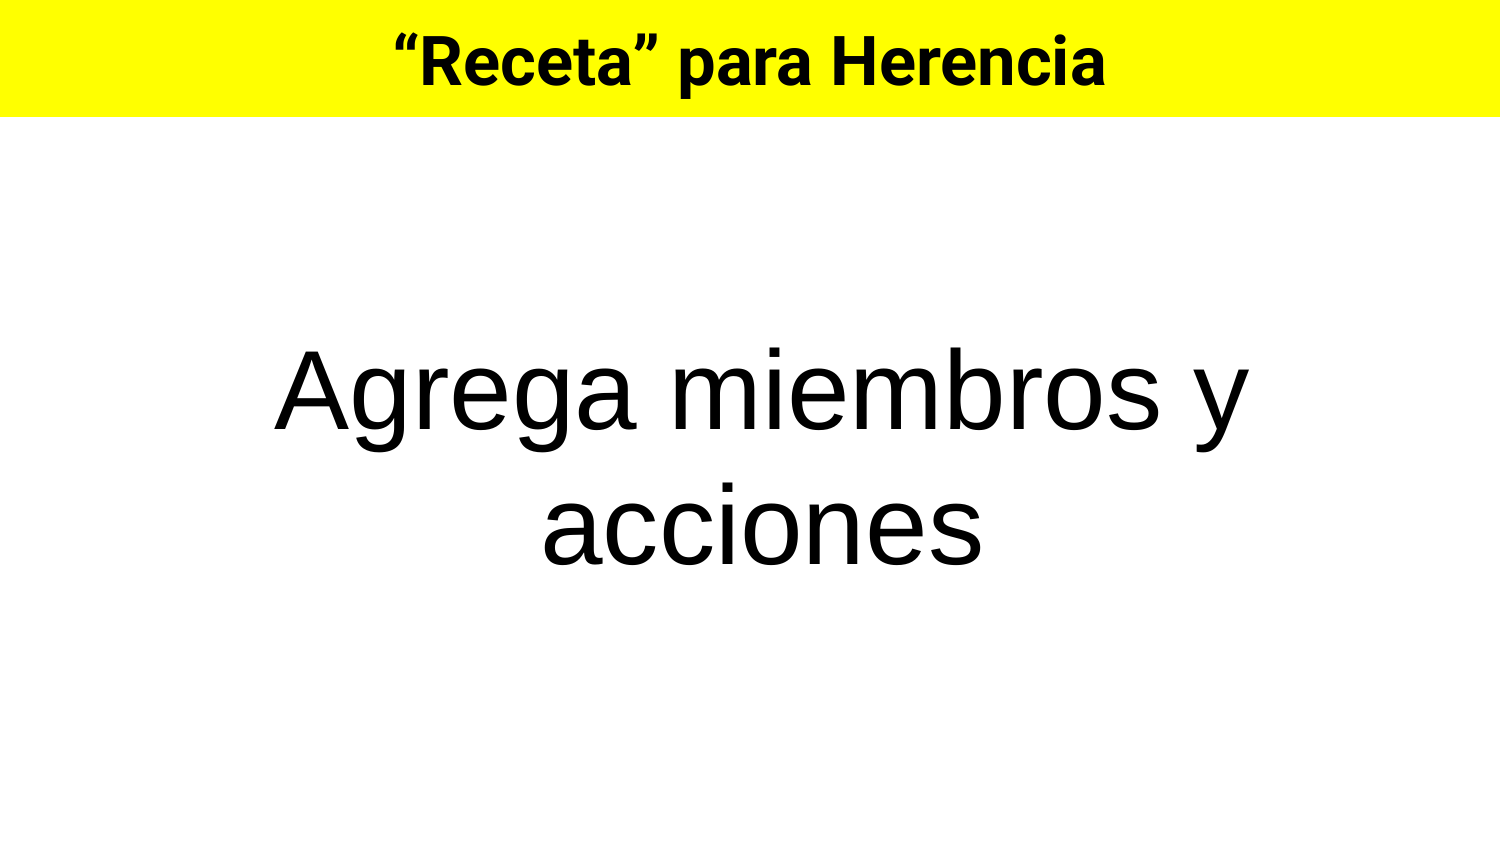

# “Receta” para Herencia
Agrega miembros y acciones